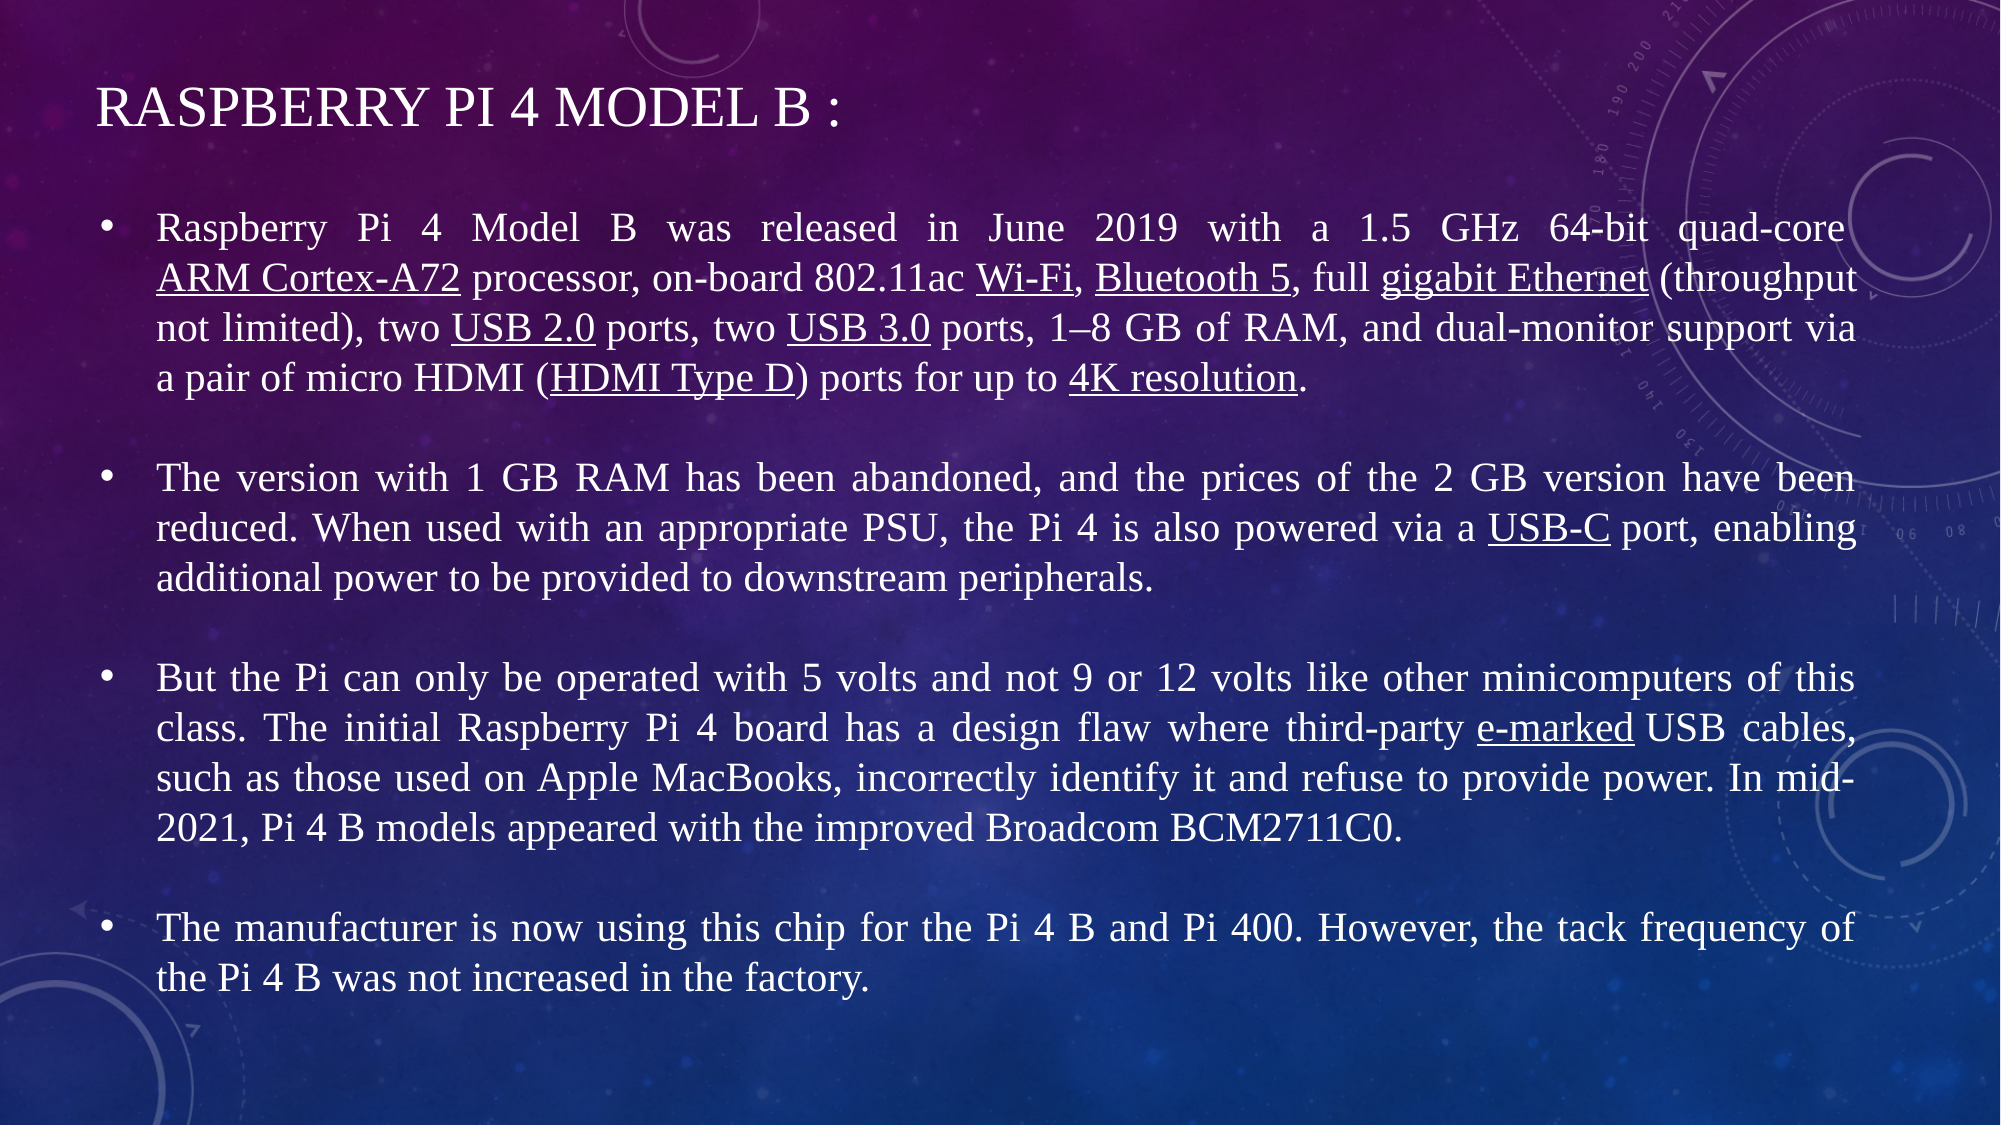

RASPBERRY PI 4 MODEL B :

Raspberry Pi 4 Model B was released in June 2019 with a 1.5 GHz 64-bit quad-core ARM Cortex-A72 processor, on-board 802.11ac Wi-Fi, Bluetooth 5, full gigabit Ethernet (throughput not limited), two USB 2.0 ports, two USB 3.0 ports, 1–8 GB of RAM, and dual-monitor support via a pair of micro HDMI (HDMI Type D) ports for up to 4K resolution.

The version with 1 GB RAM has been abandoned, and the prices of the 2 GB version have been reduced. When used with an appropriate PSU, the Pi 4 is also powered via a USB-C port, enabling additional power to be provided to downstream peripherals.

But the Pi can only be operated with 5 volts and not 9 or 12 volts like other minicomputers of this class. The initial Raspberry Pi 4 board has a design flaw where third-party e-marked USB cables, such as those used on Apple MacBooks, incorrectly identify it and refuse to provide power. In mid-2021, Pi 4 B models appeared with the improved Broadcom BCM2711C0.

The manufacturer is now using this chip for the Pi 4 B and Pi 400. However, the tack frequency of the Pi 4 B was not increased in the factory.